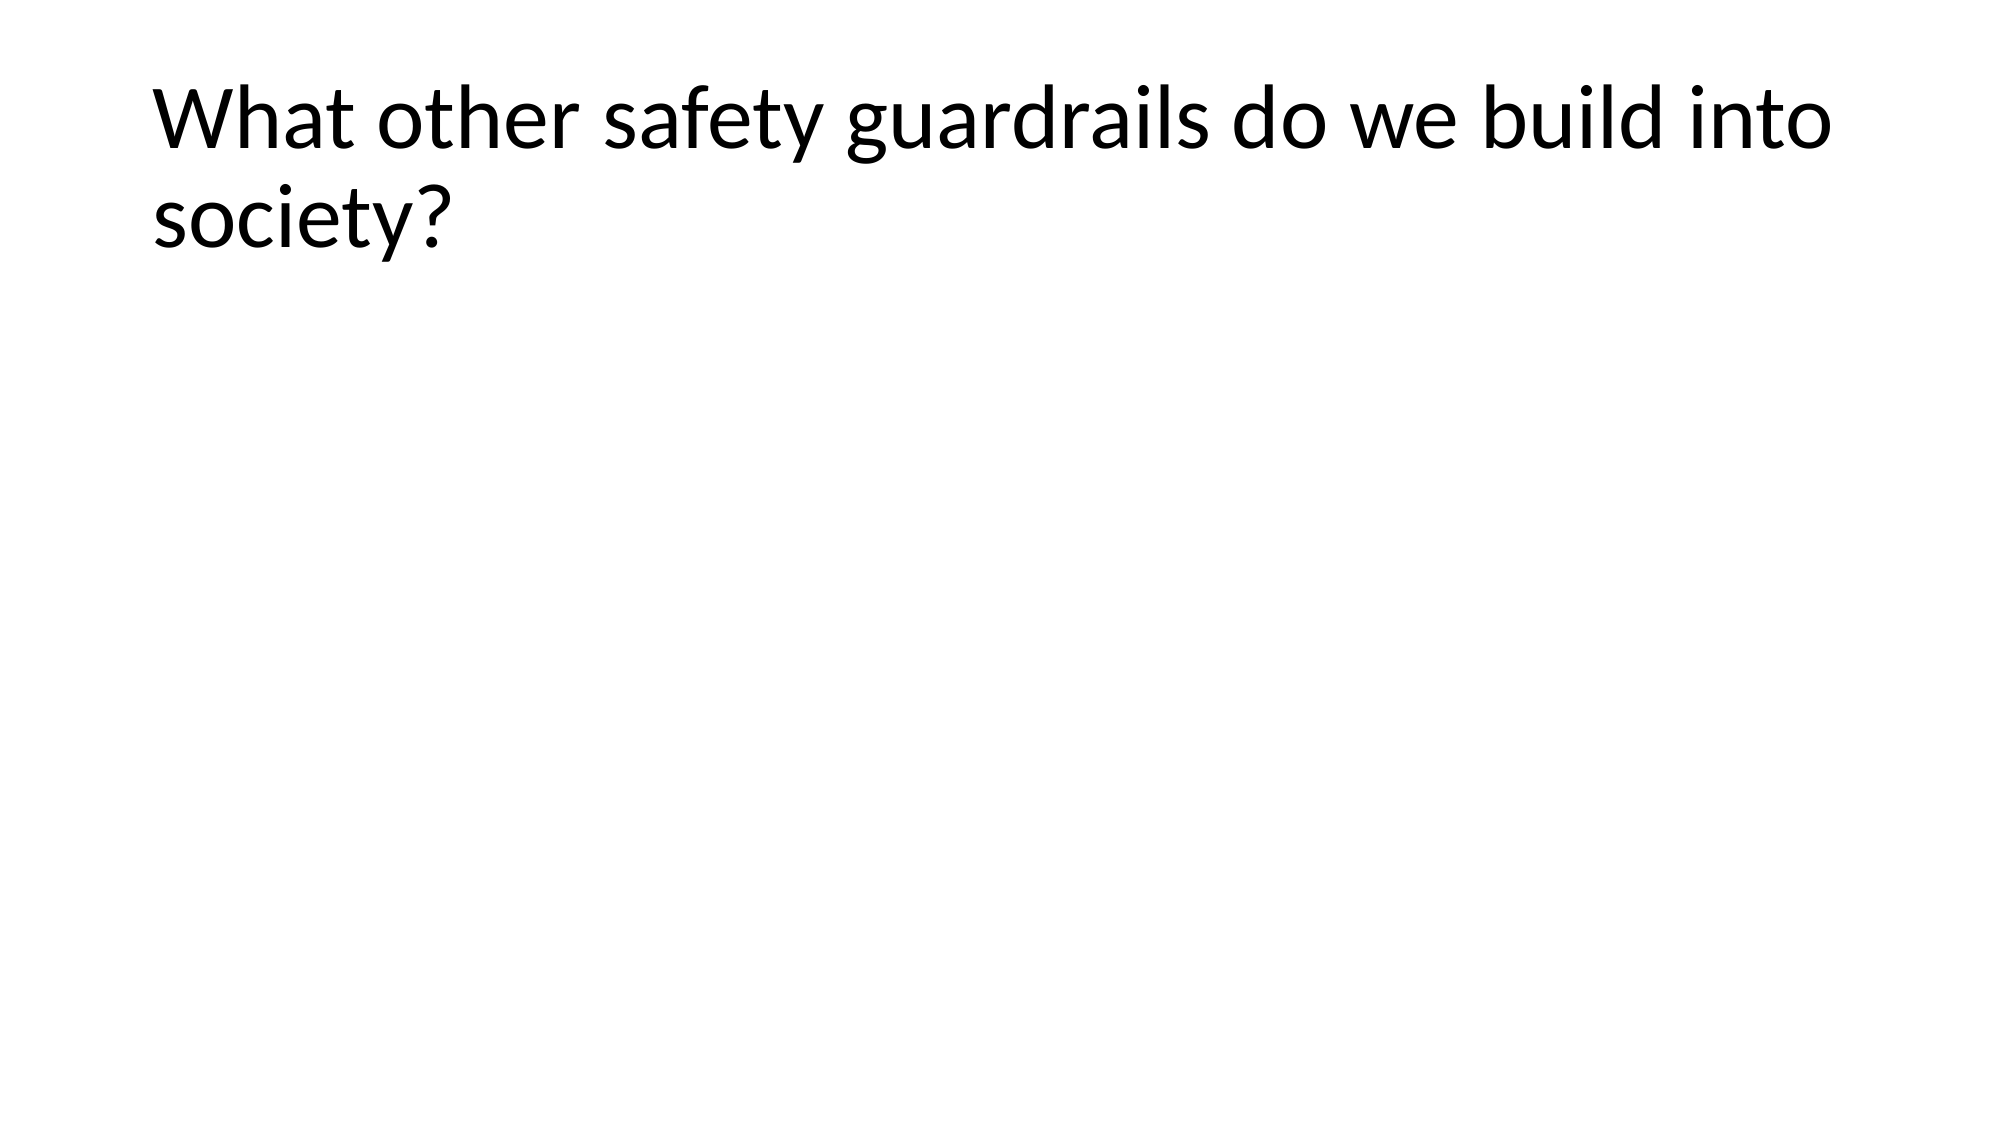

# What other safety guardrails do we build into society?